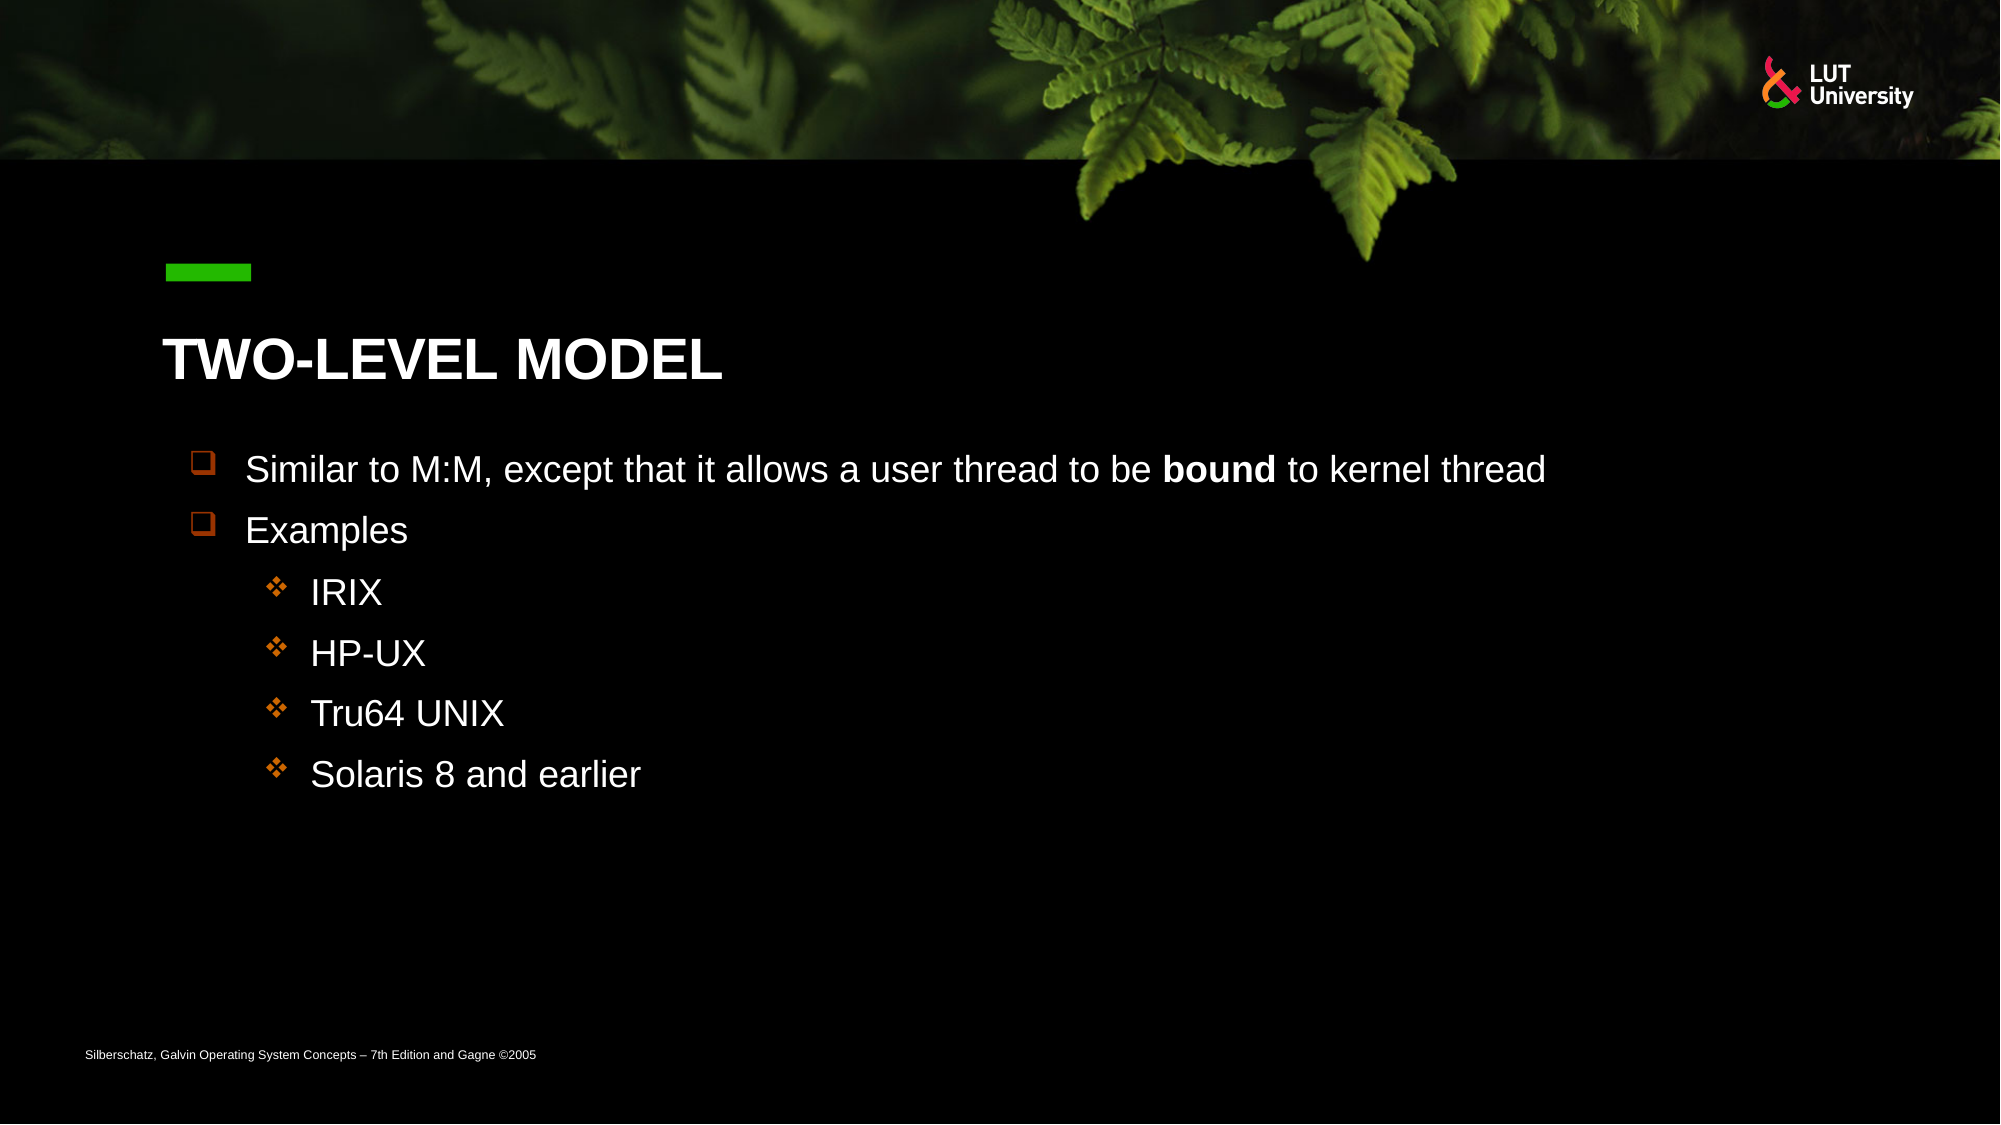

# Two-level Model
Similar to M:M, except that it allows a user thread to be bound to kernel thread
Examples
IRIX
HP-UX
Tru64 UNIX
Solaris 8 and earlier
Silberschatz, Galvin Operating System Concepts – 7th Edition and Gagne ©2005